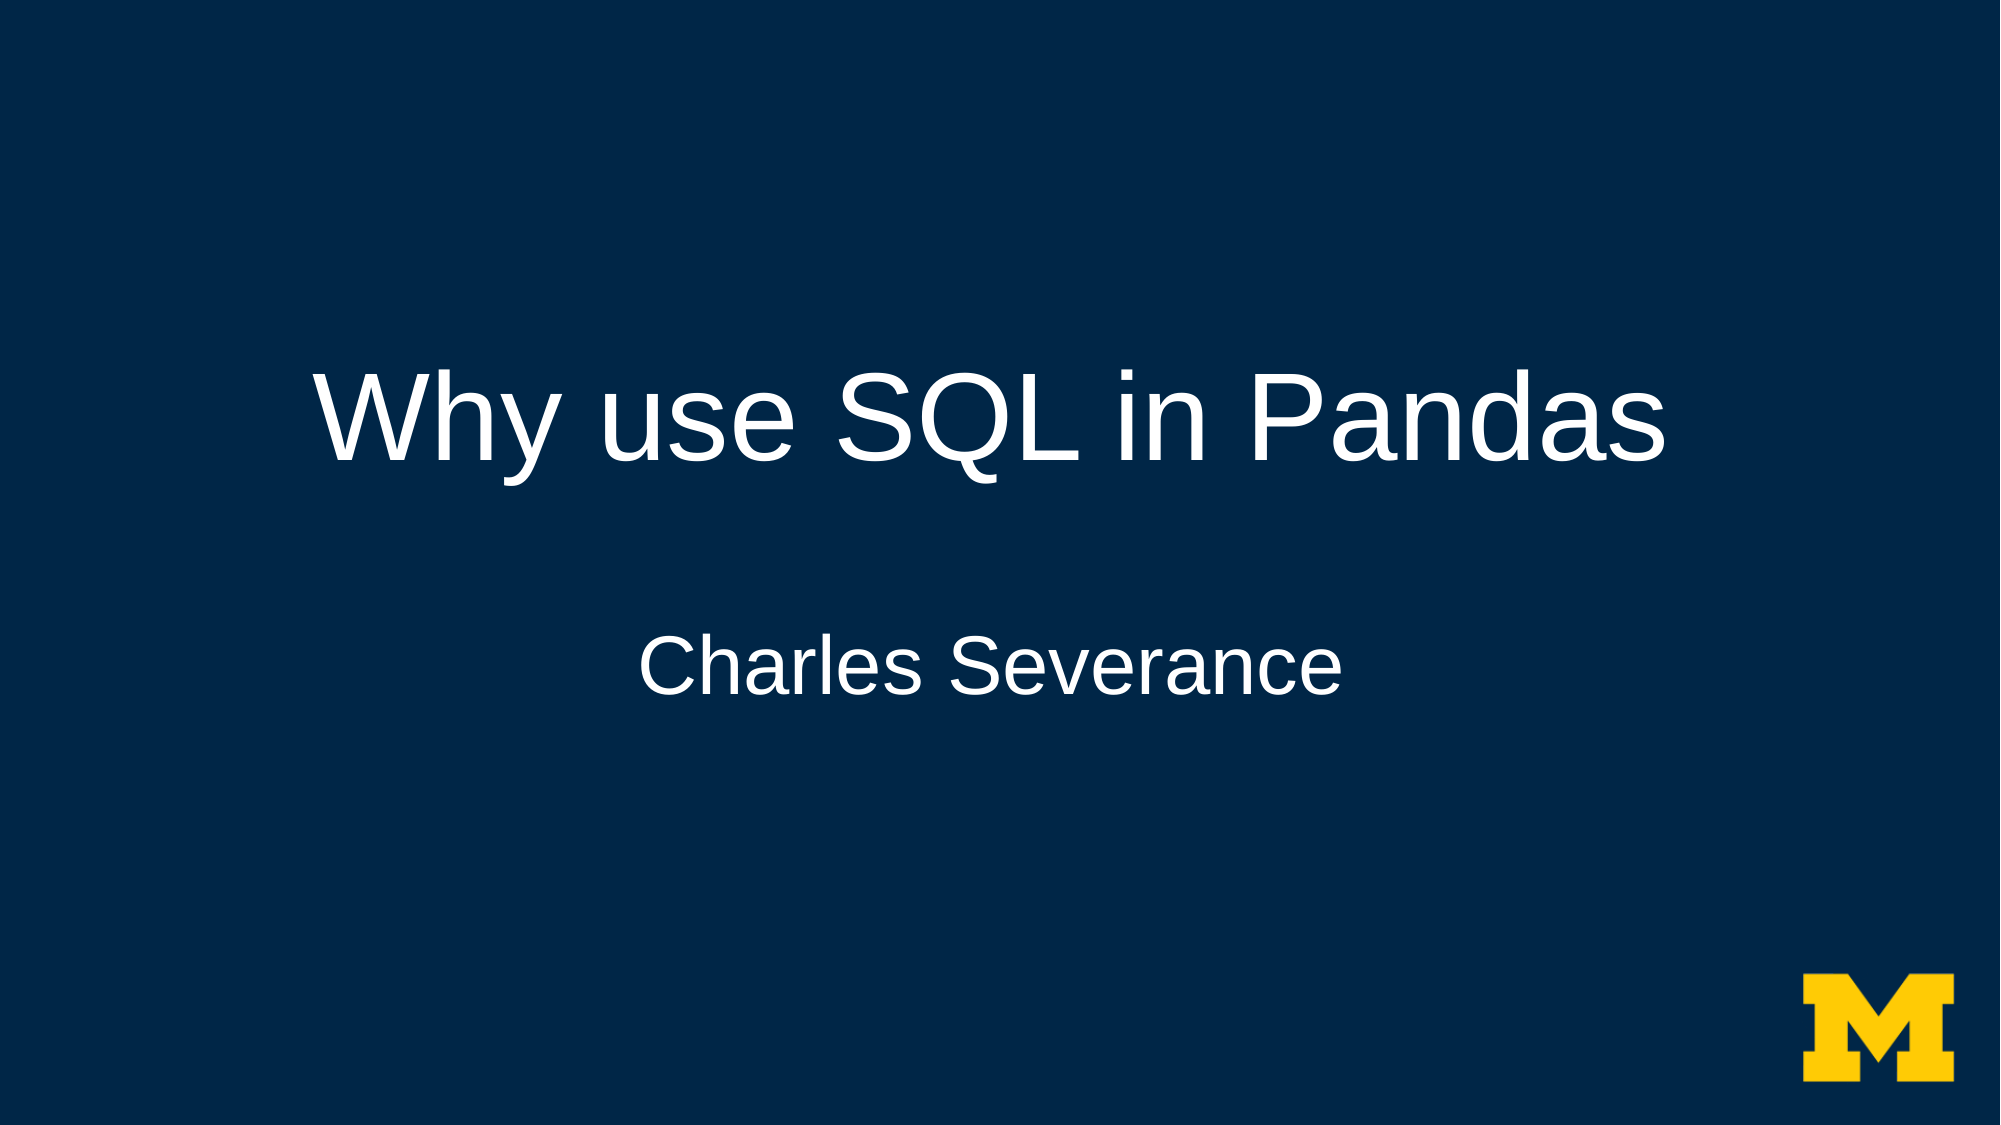

# Why use SQL in Pandas Charles Severance